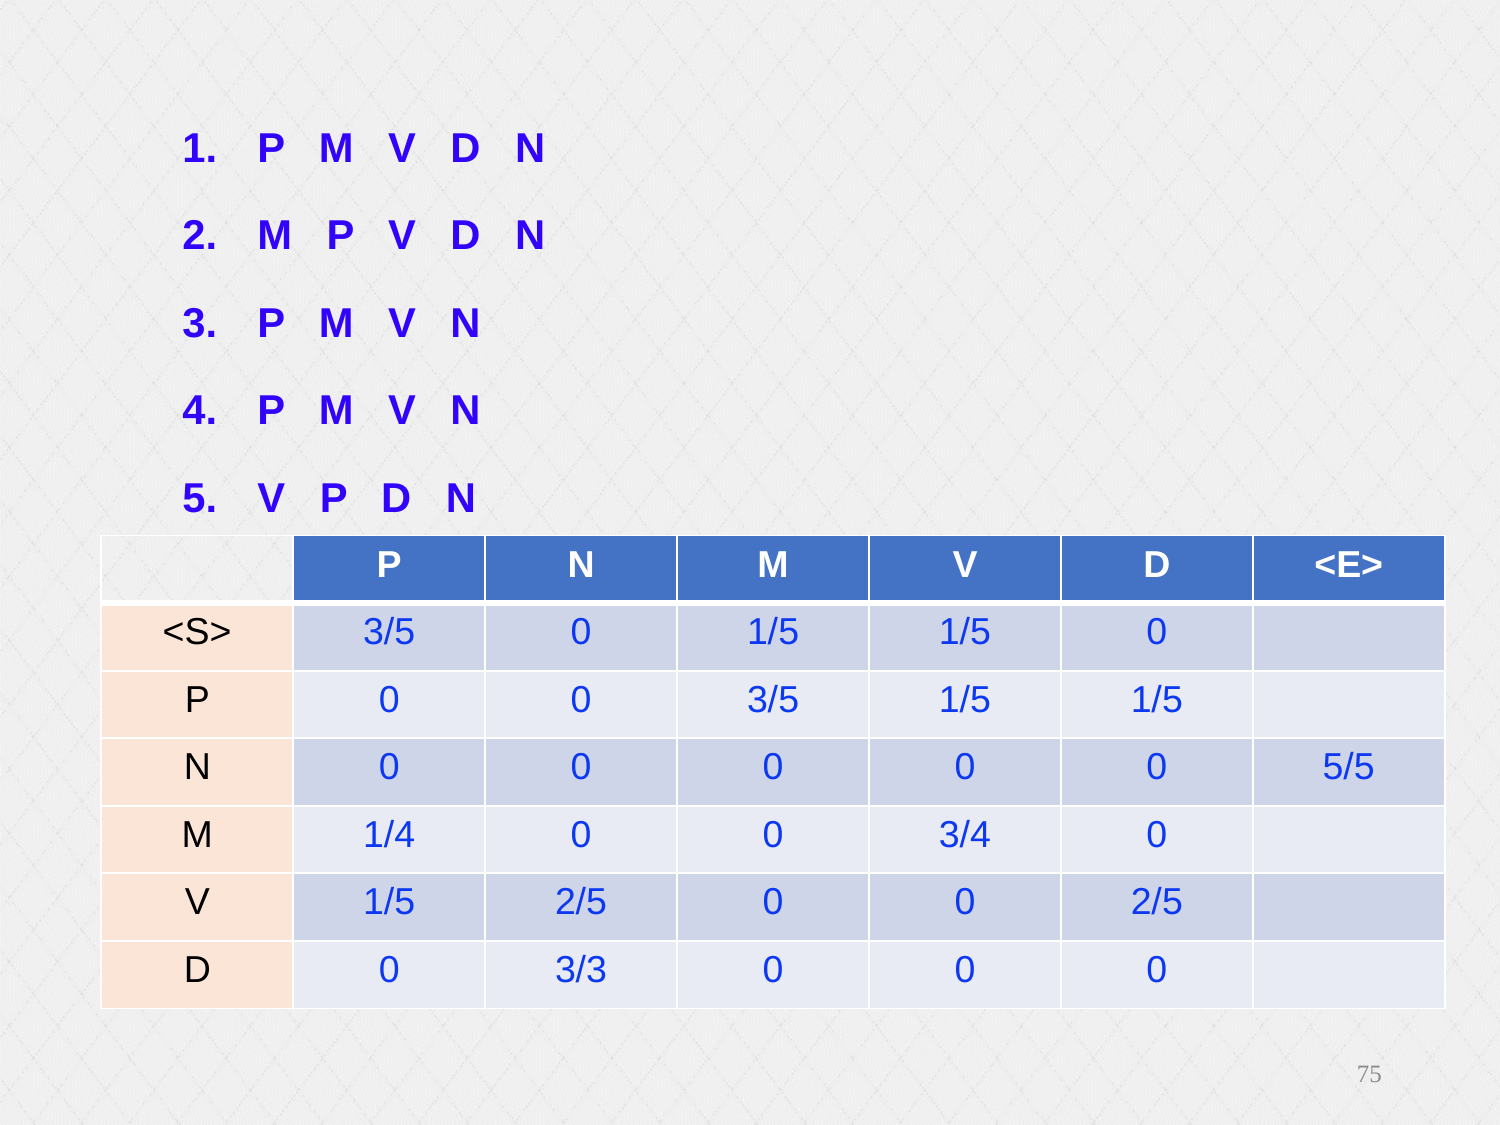

P   M   V   D   N
M   P   V   D   N
P   M   V   N
P   M   V   N
V   P   D   N

|  | P | N | M | V | D | <E> |
| --- | --- | --- | --- | --- | --- | --- |
| <S> | 3/5 | 0 | 1/5 | 1/5 | 0 |  |
| P | 0 | 0 | 3/5 | 1/5 | 1/5 |  |
| N | 0 | 0 | 0 | 0 | 0 | 5/5 |
| M | 1/4 | 0 | 0 | 3/4 | 0 |  |
| V | 1/5 | 2/5 | 0 | 0 | 2/5 |  |
| D | 0 | 3/3 | 0 | 0 | 0 |  |
75